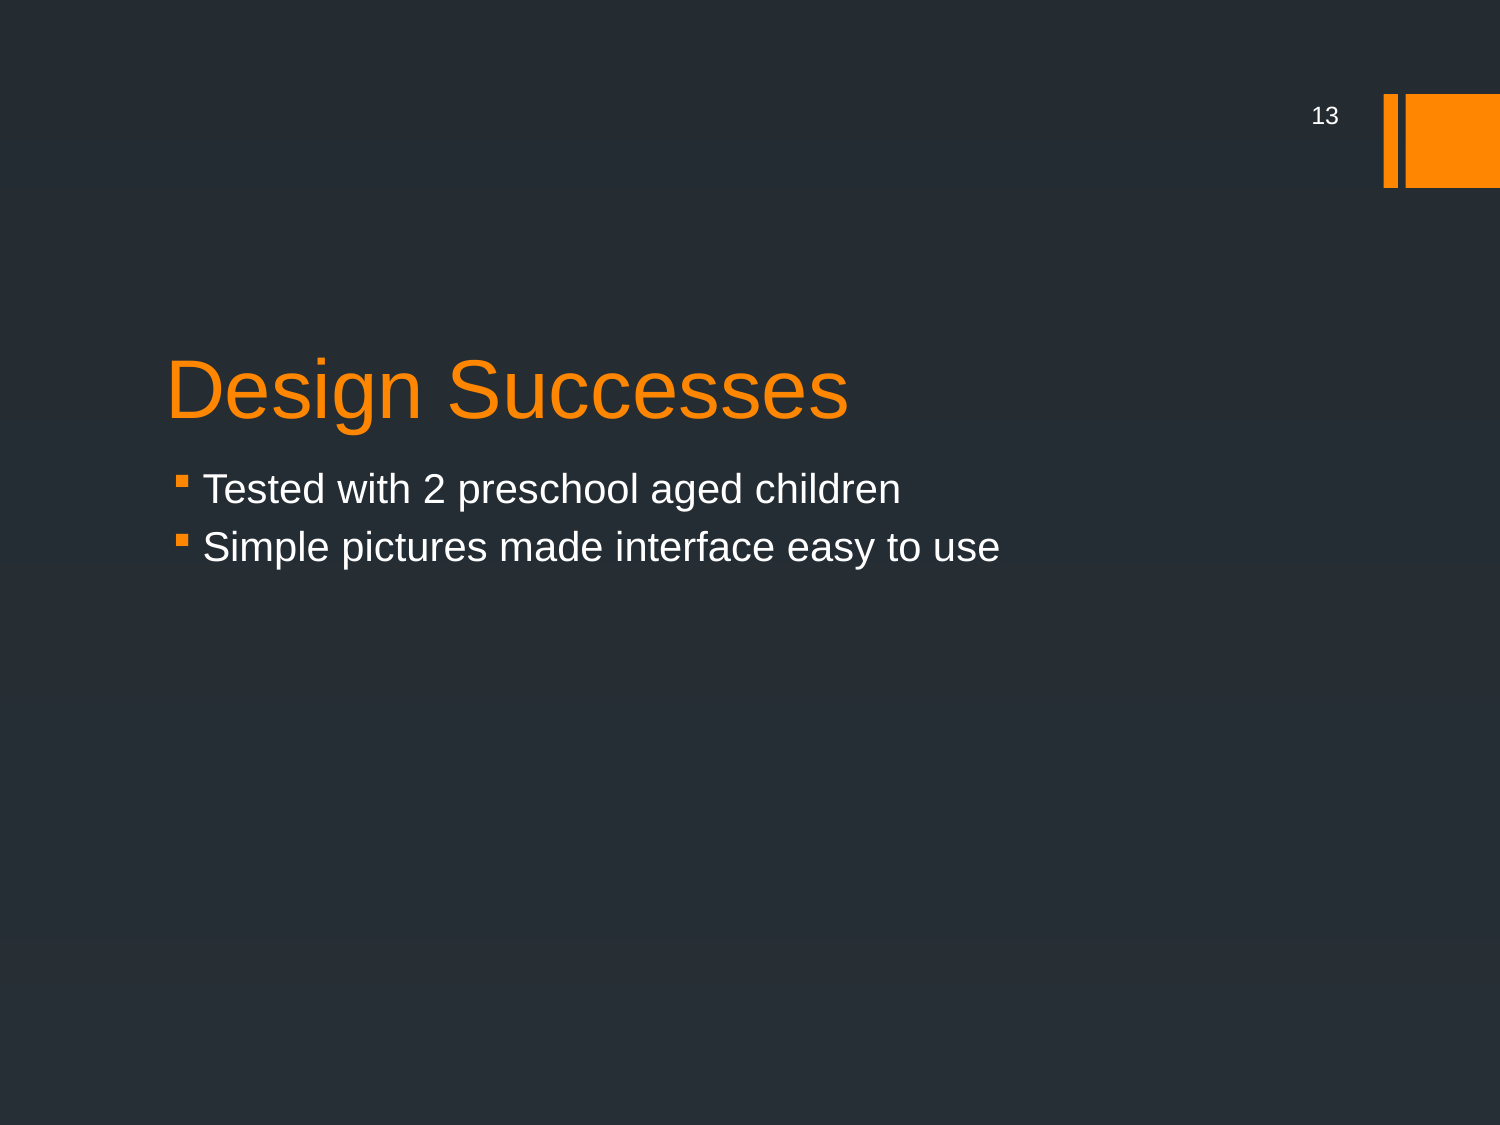

13
# Design Successes
Tested with 2 preschool aged children
Simple pictures made interface easy to use